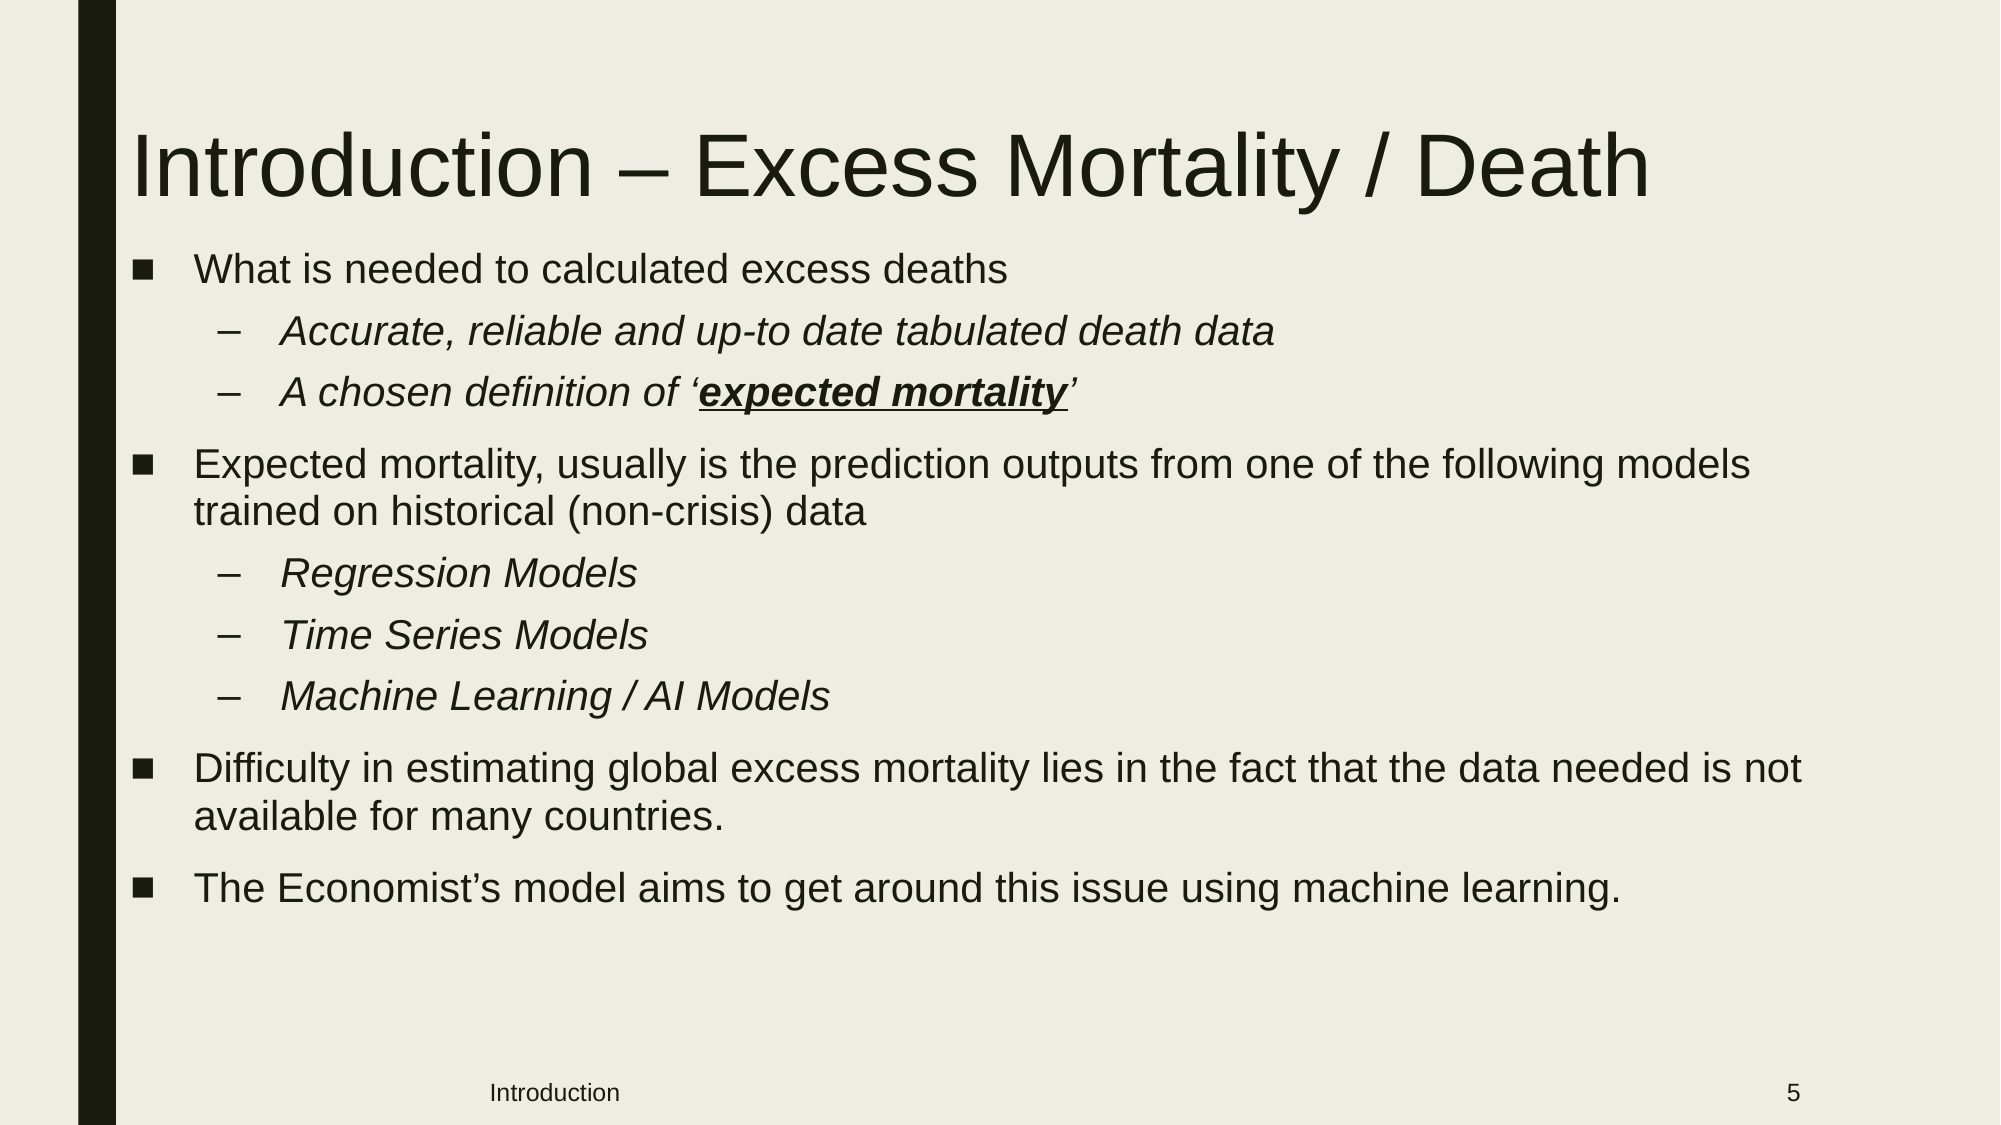

# Introduction – Excess Mortality / Death
What is needed to calculated excess deaths
Accurate, reliable and up-to date tabulated death data
A chosen definition of ‘expected mortality’
Expected mortality, usually is the prediction outputs from one of the following models trained on historical (non-crisis) data
Regression Models
Time Series Models
Machine Learning / AI Models
Difficulty in estimating global excess mortality lies in the fact that the data needed is not available for many countries.
The Economist’s model aims to get around this issue using machine learning.

Introduction
5